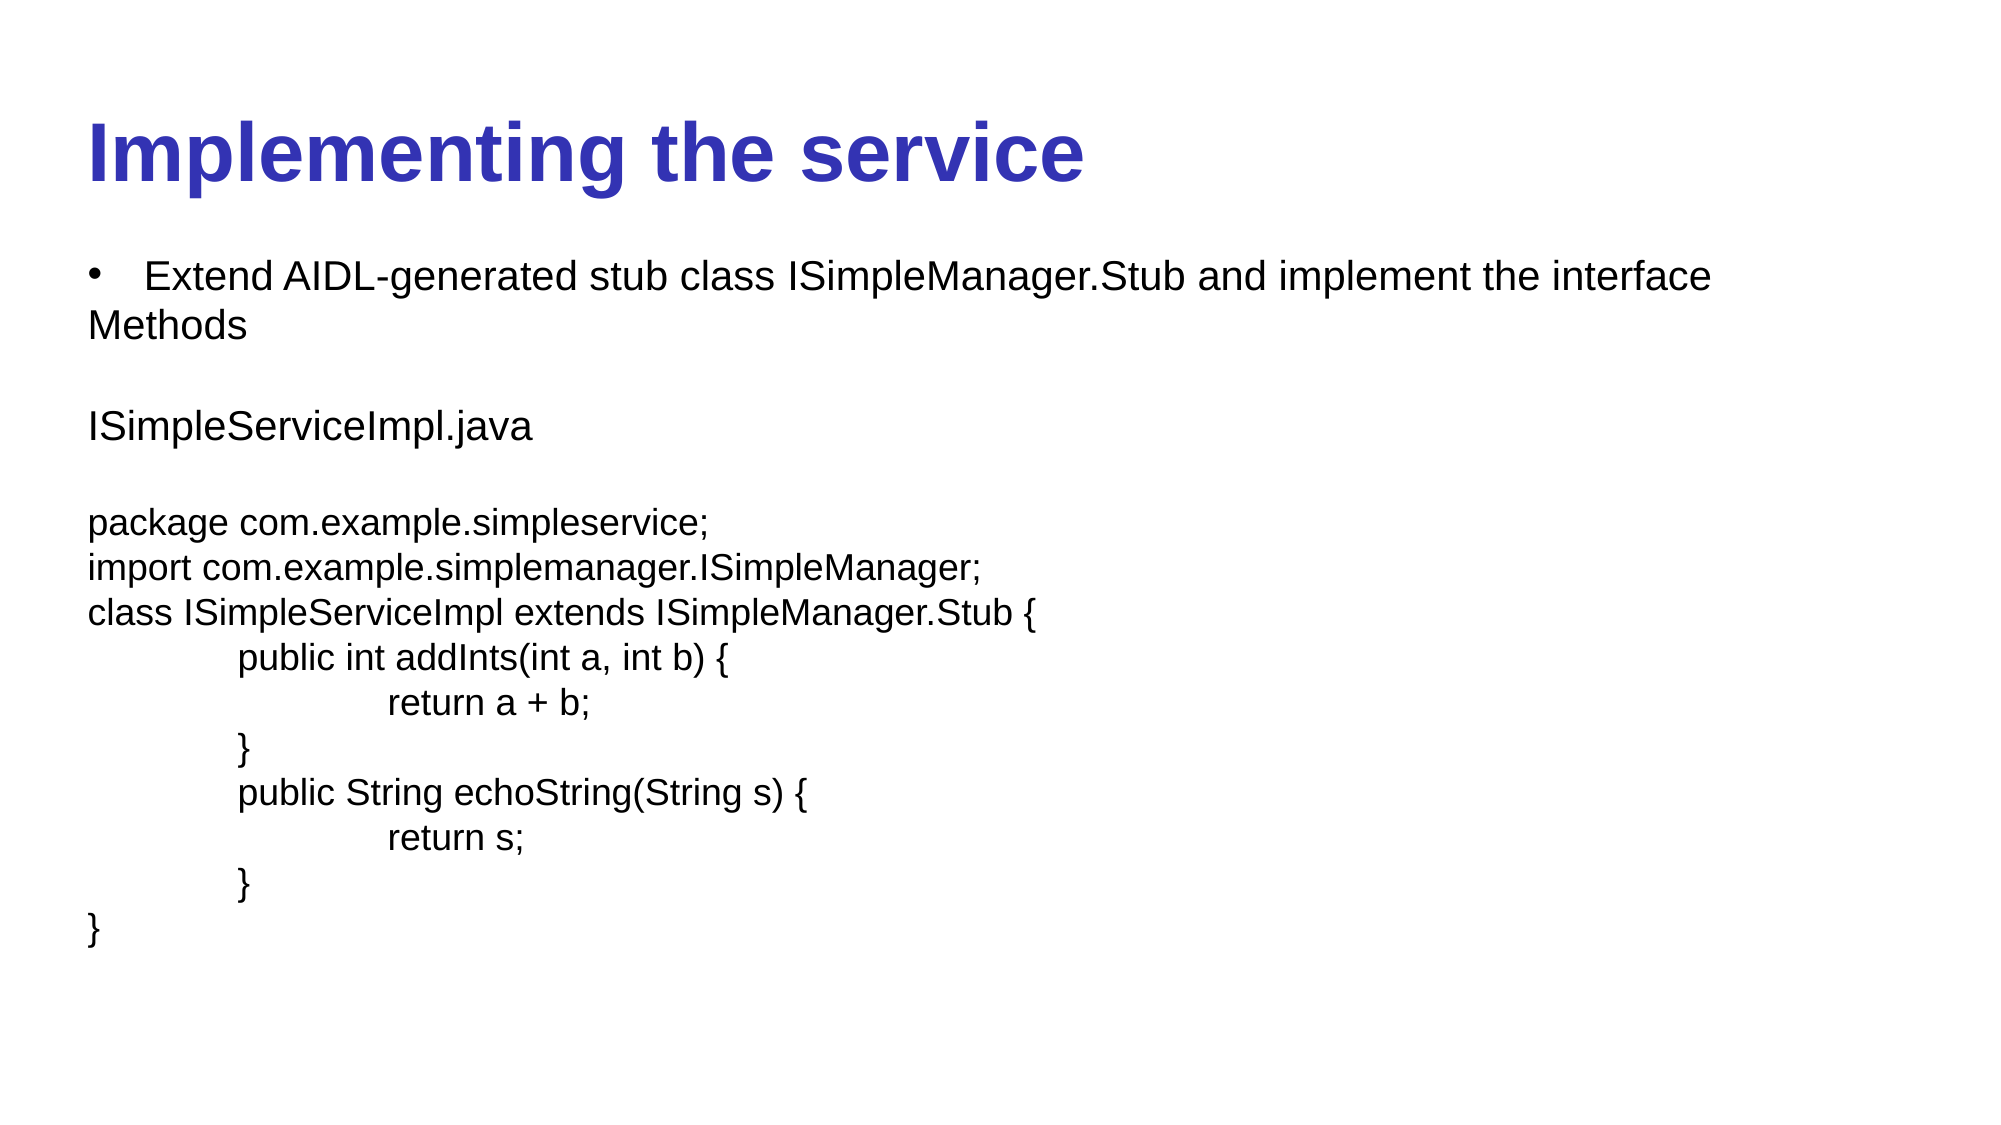

Implementing the service

Extend AIDL-generated stub class ISimpleManager.Stub and implement the interface
Methods

ISimpleServiceImpl.java

package com.example.simpleservice;
import com.example.simplemanager.ISimpleManager;
class ISimpleServiceImpl extends ISimpleManager.Stub {
	public int addInts(int a, int b) {
		return a + b;
	}
	public String echoString(String s) {
		return s;
	}
}